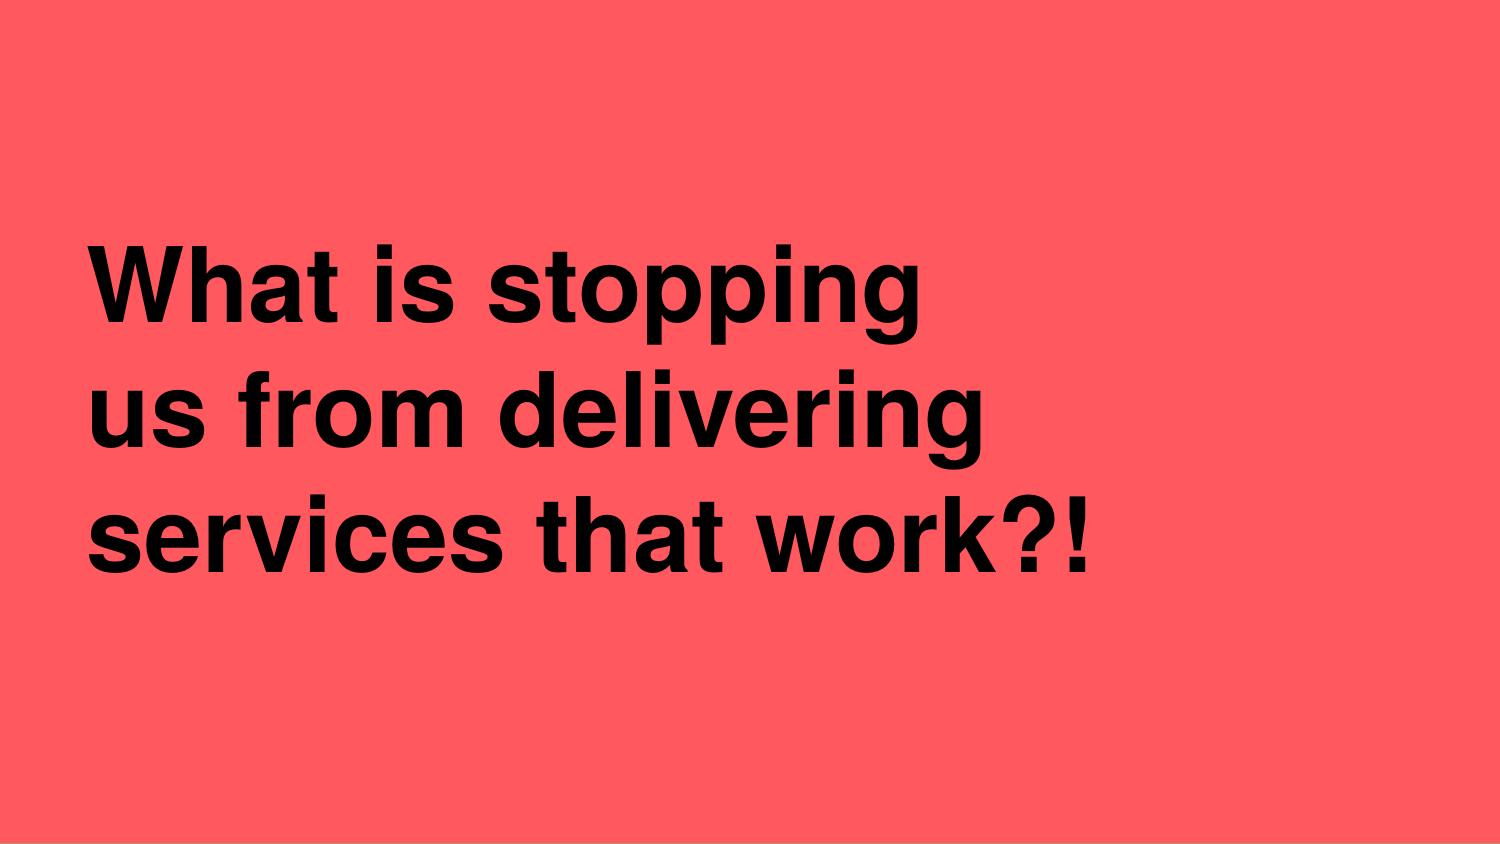

# What is stopping
us from delivering services that work?!